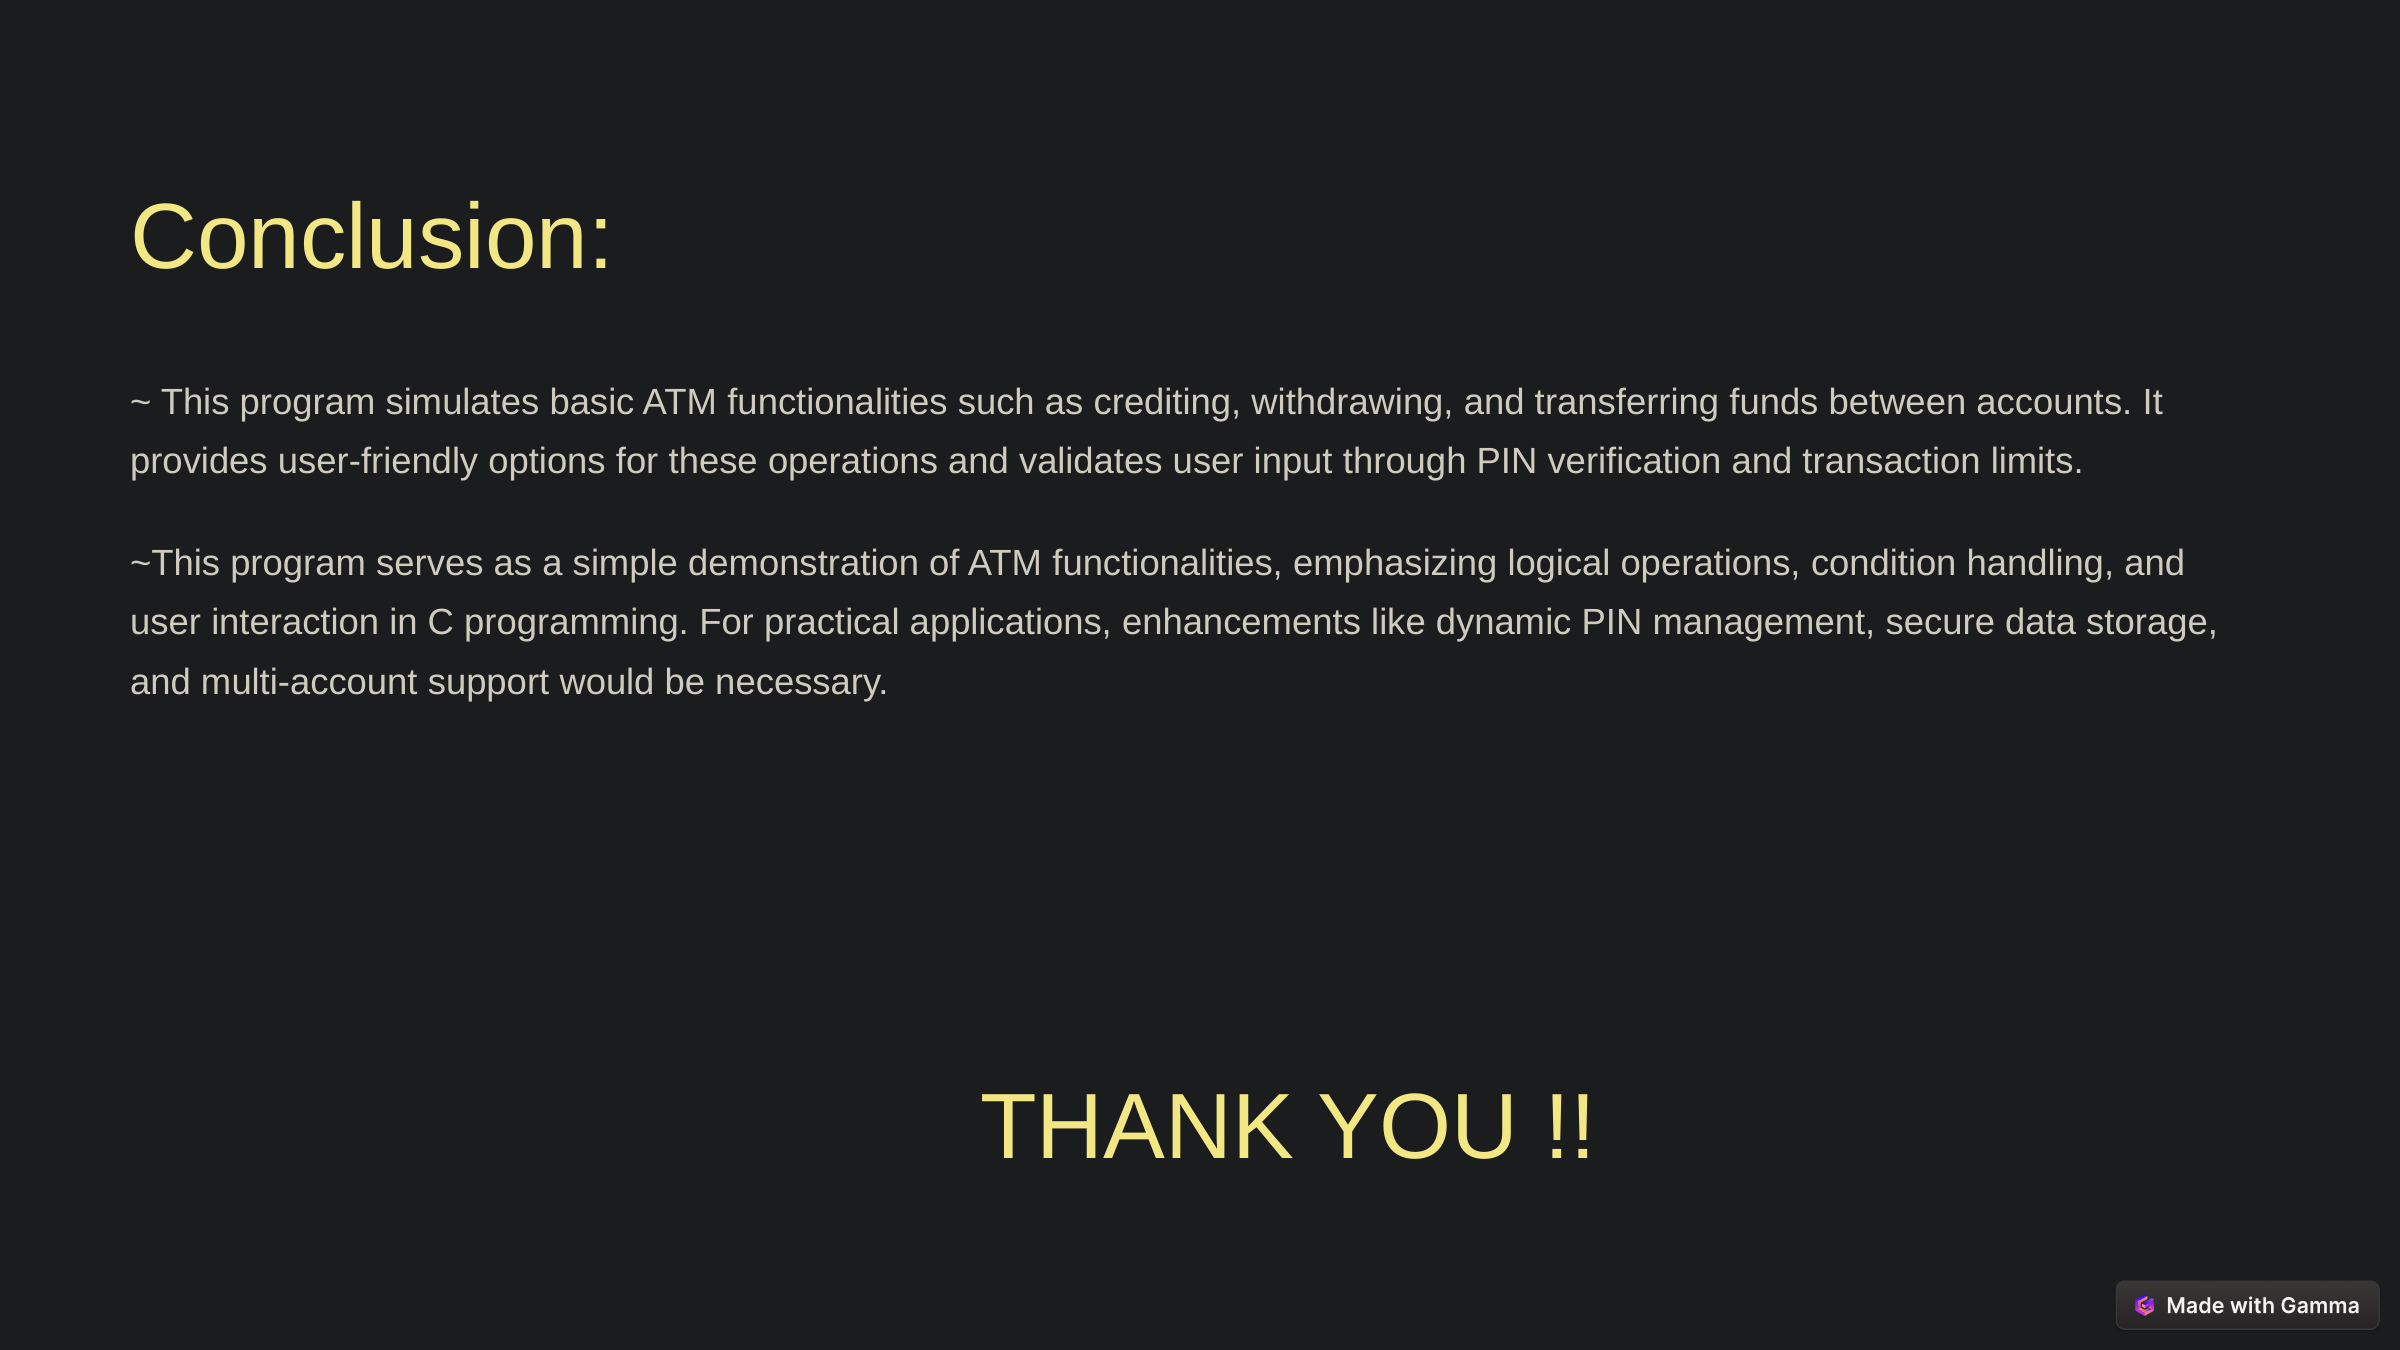

Conclusion:
~ This program simulates basic ATM functionalities such as crediting, withdrawing, and transferring funds between accounts. It provides user-friendly options for these operations and validates user input through PIN verification and transaction limits.
~This program serves as a simple demonstration of ATM functionalities, emphasizing logical operations, condition handling, and user interaction in C programming. For practical applications, enhancements like dynamic PIN management, secure data storage, and multi-account support would be necessary.

                                 THANK YOU !!